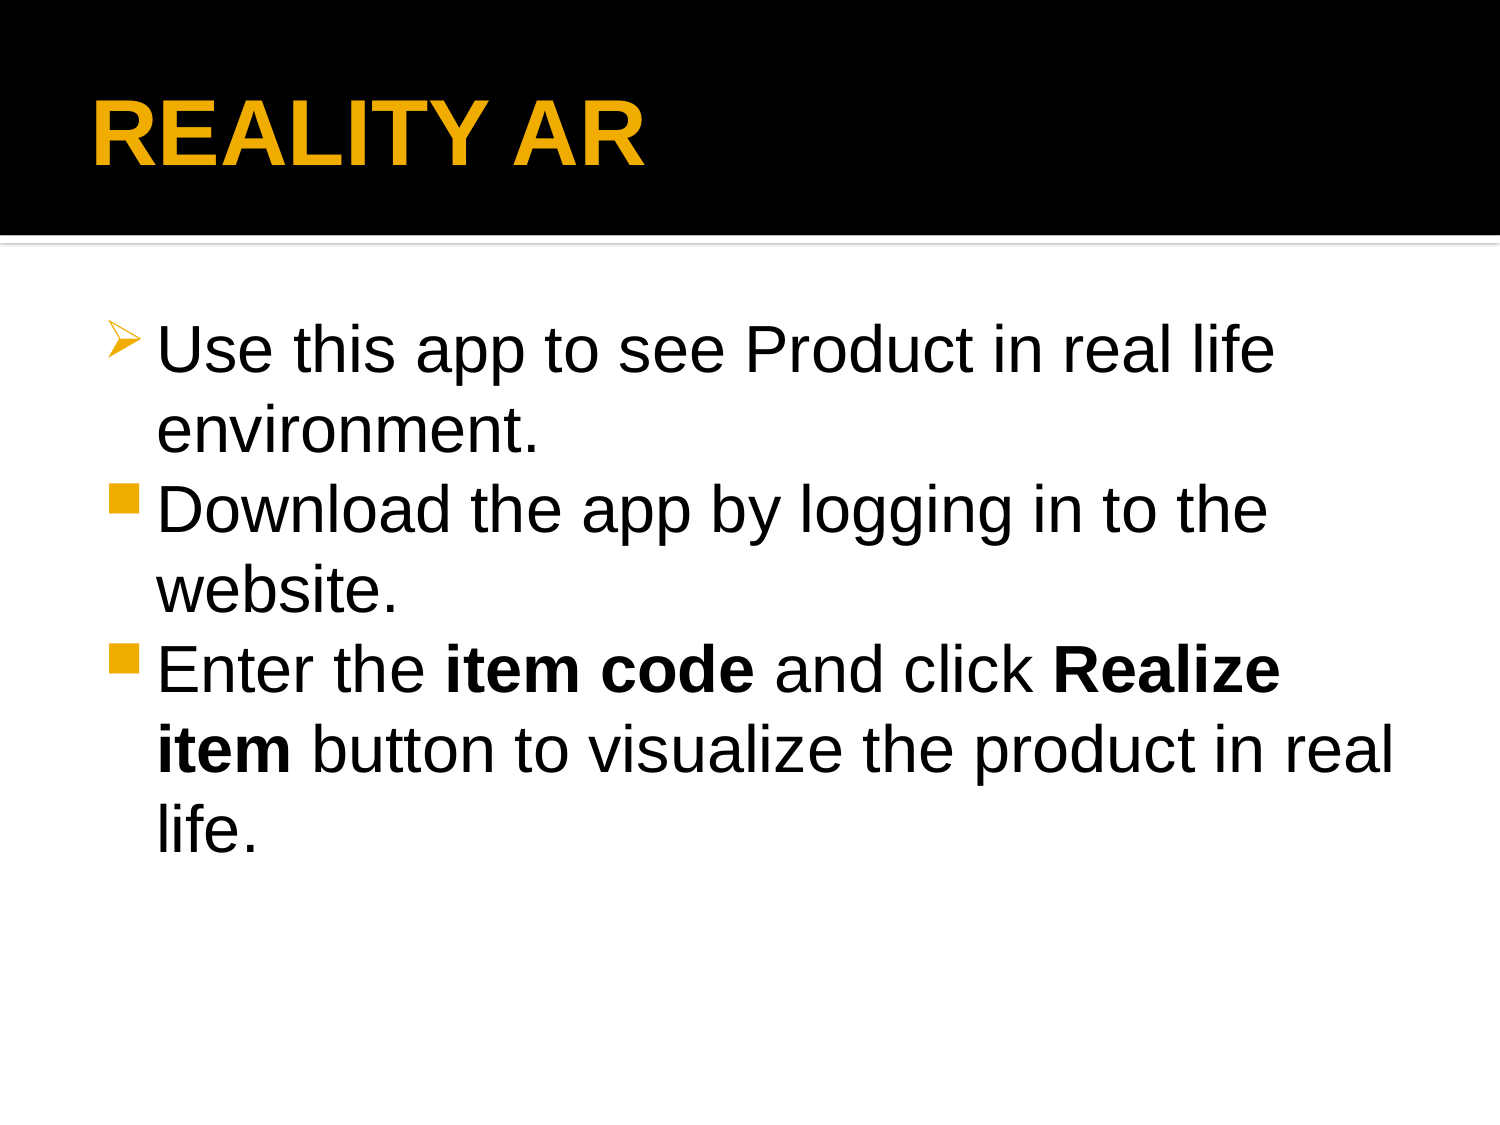

# REALITY AR
Use this app to see Product in real life environment.
Download the app by logging in to the website.
Enter the item code and click Realize item button to visualize the product in real life.